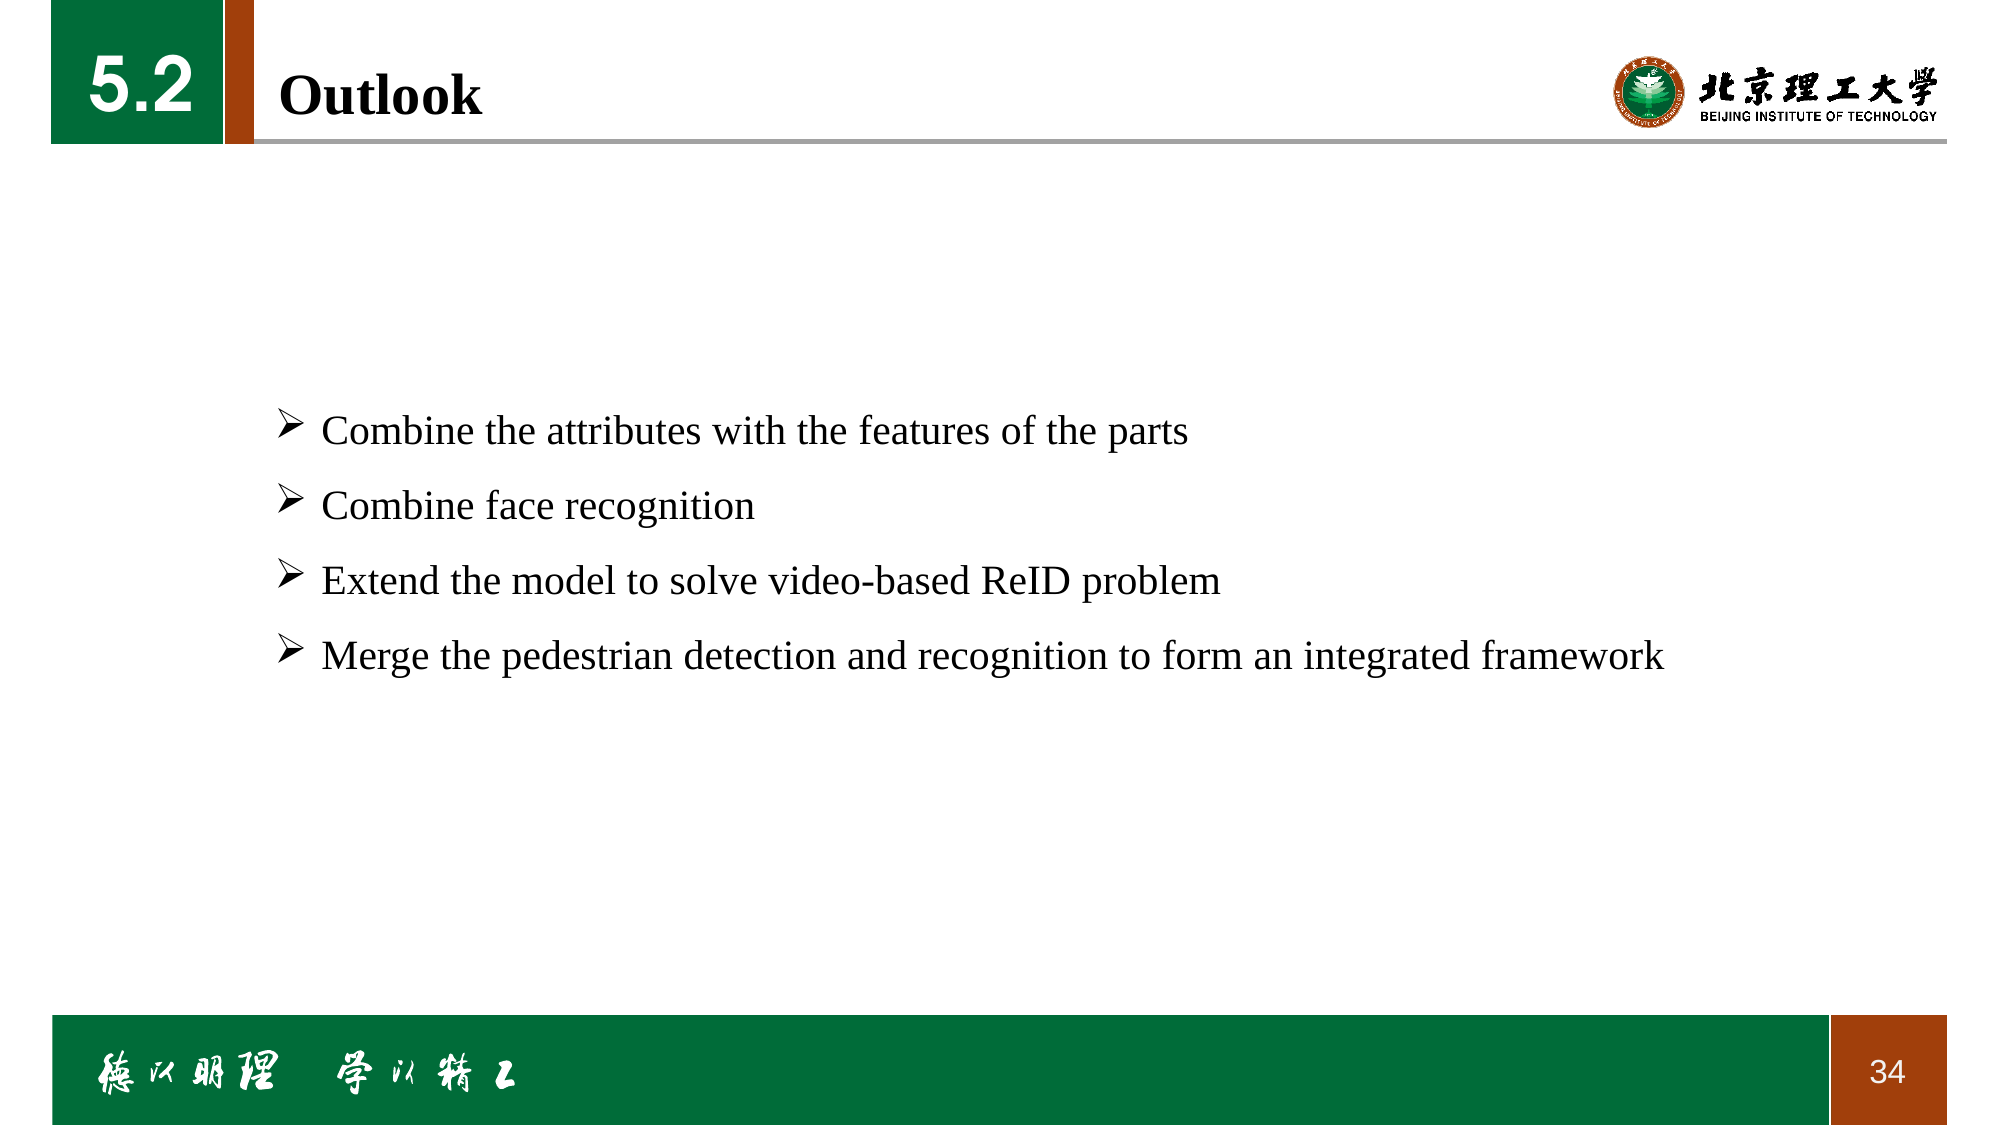

5.2
# Outlook
Combine the attributes with the features of the parts
Combine face recognition
Extend the model to solve video-based ReID problem
Merge the pedestrian detection and recognition to form an integrated framework